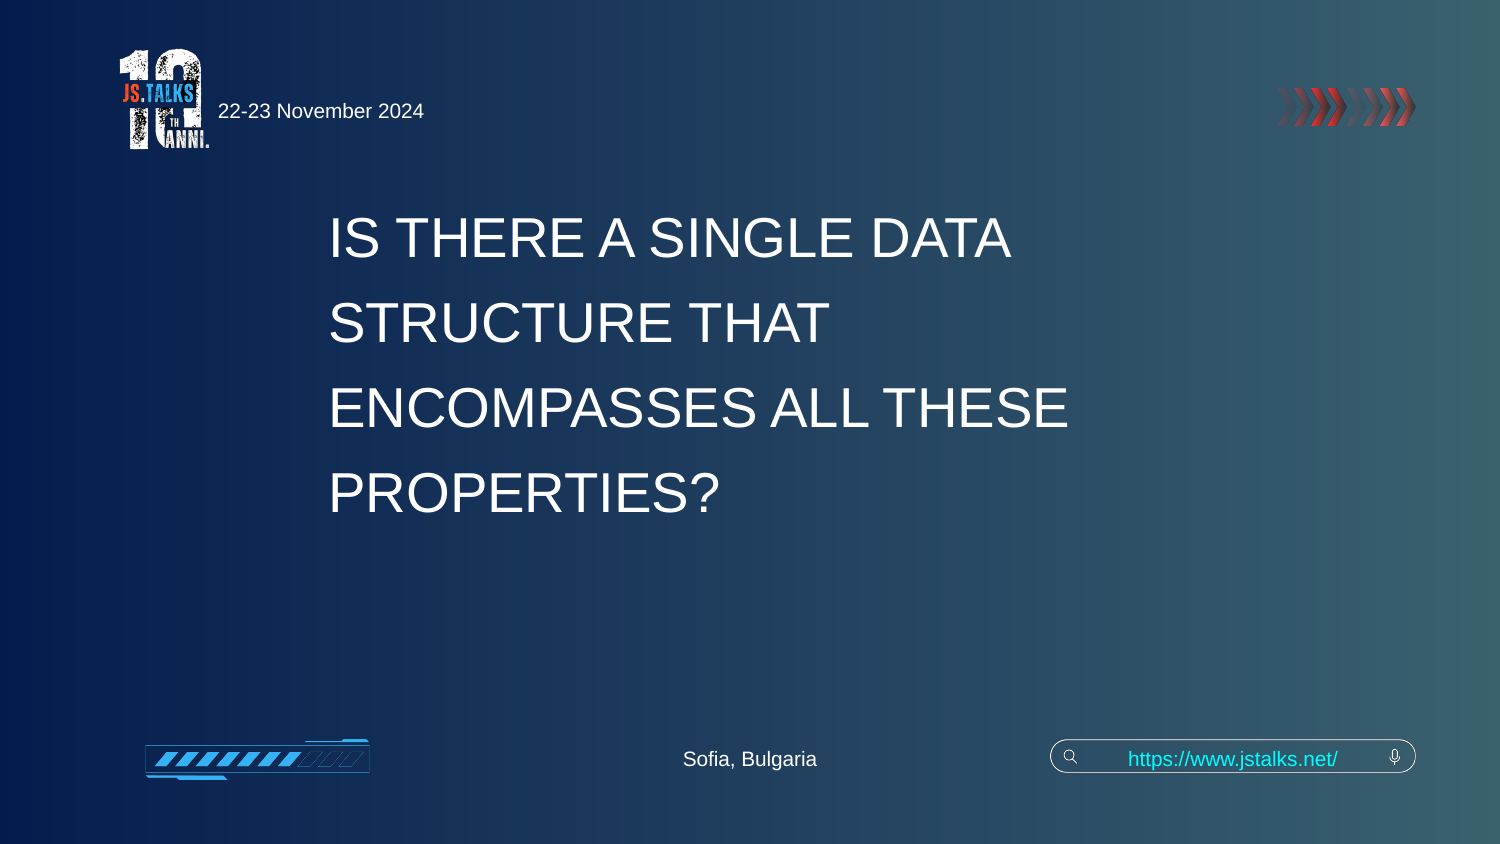

22-23 November 2024
IS THERE A SINGLE DATA STRUCTURE THAT ENCOMPASSES ALL THESE PROPERTIES?

Sofia, Bulgaria
https://www.jstalks.net/